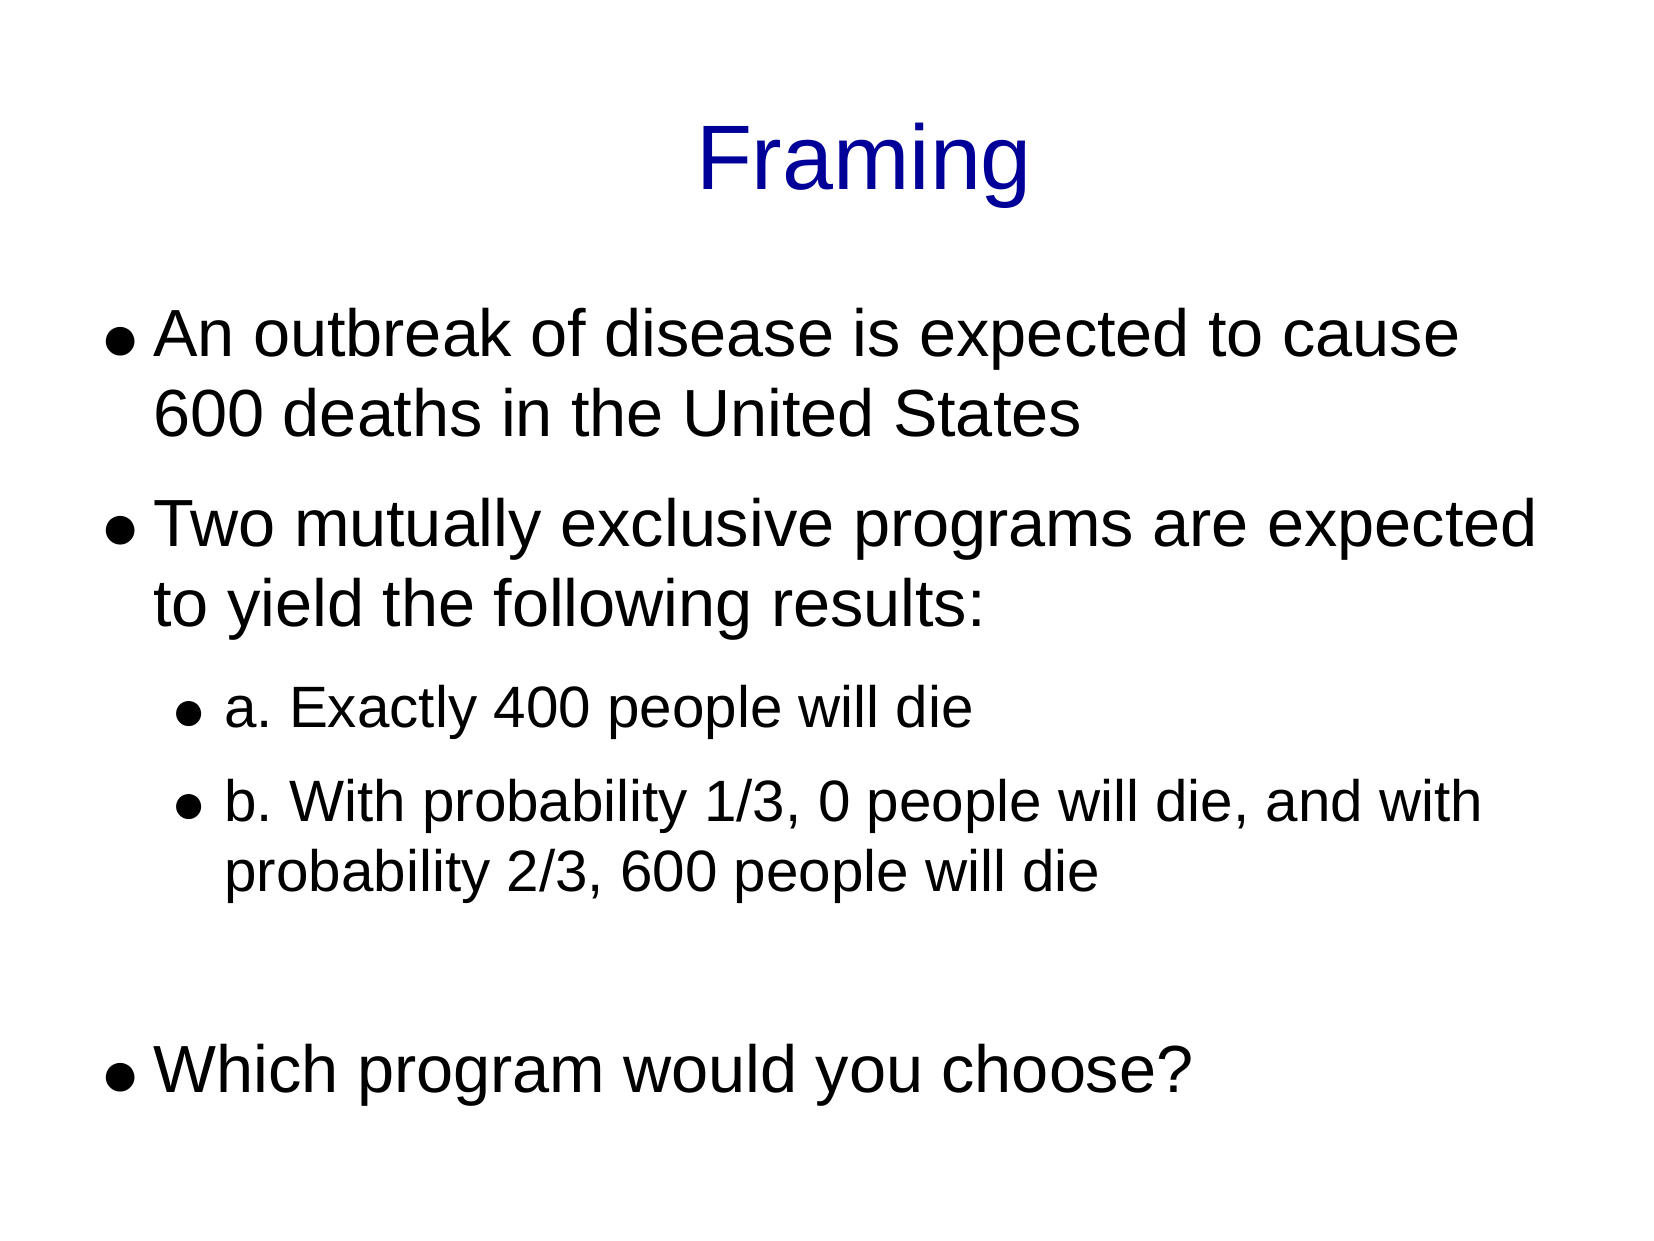

Framing
An outbreak of disease is expected to cause 600 deaths in the United States
Two mutually exclusive programs are expected to yield the following results:
a. Exactly 400 people will die
b. With probability 1/3, 0 people will die, and with probability 2/3, 600 people will die

Which program would you choose?